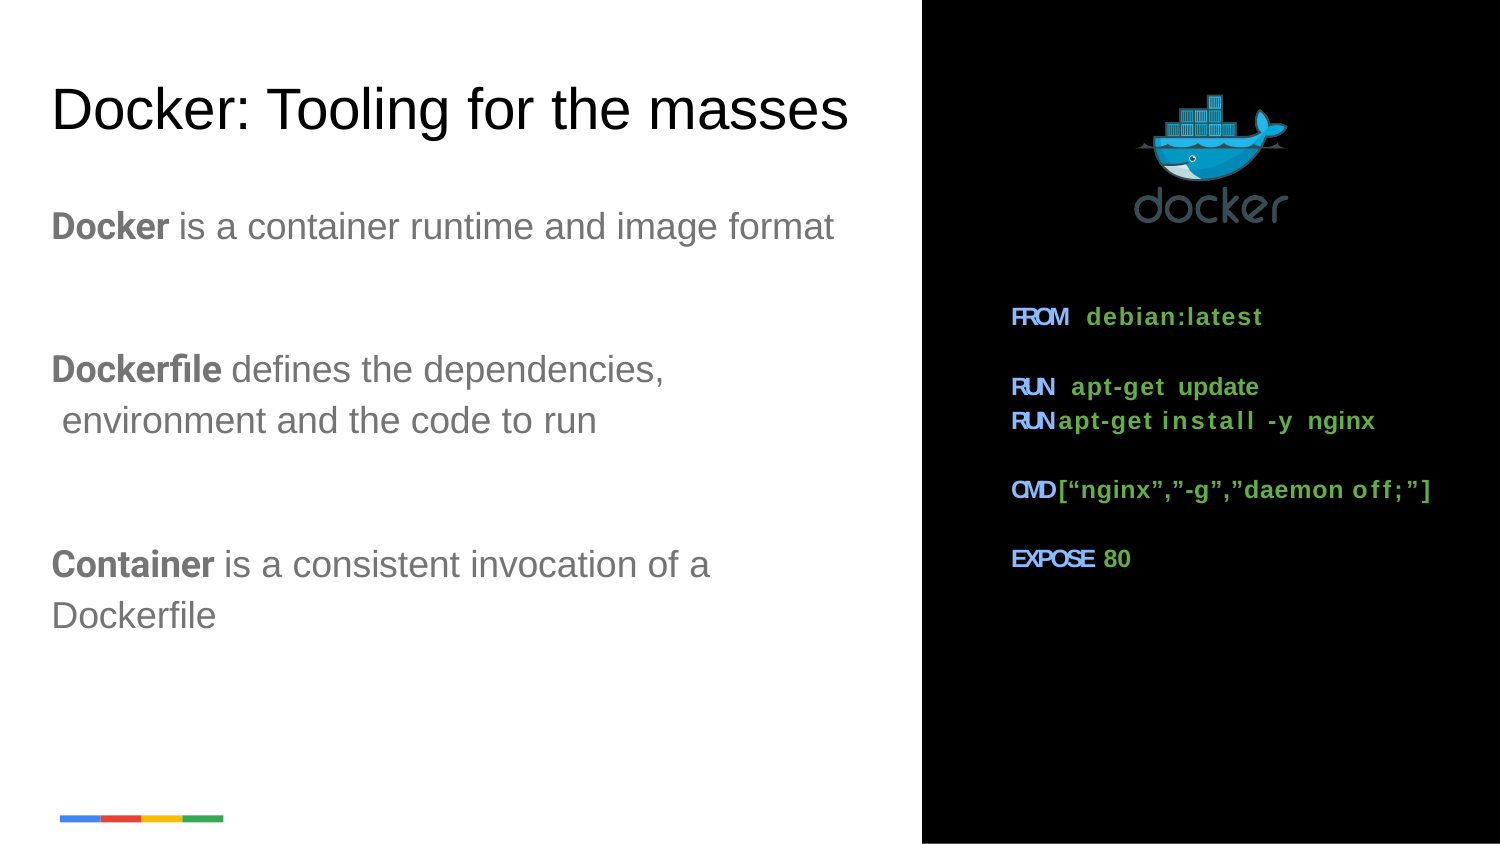

# Docker: Tooling for the masses

Docker is a container runtime and image format

Dockerfile defines the dependencies,  environment and the code to run

Container is a consistent invocation of a  Dockerfile
FROM     debian:latest

RUN      apt-get update
RUN apt-get install -y nginx
CMD [“nginx”,”-g”,”daemon off;”]  EXPOSE 80
5